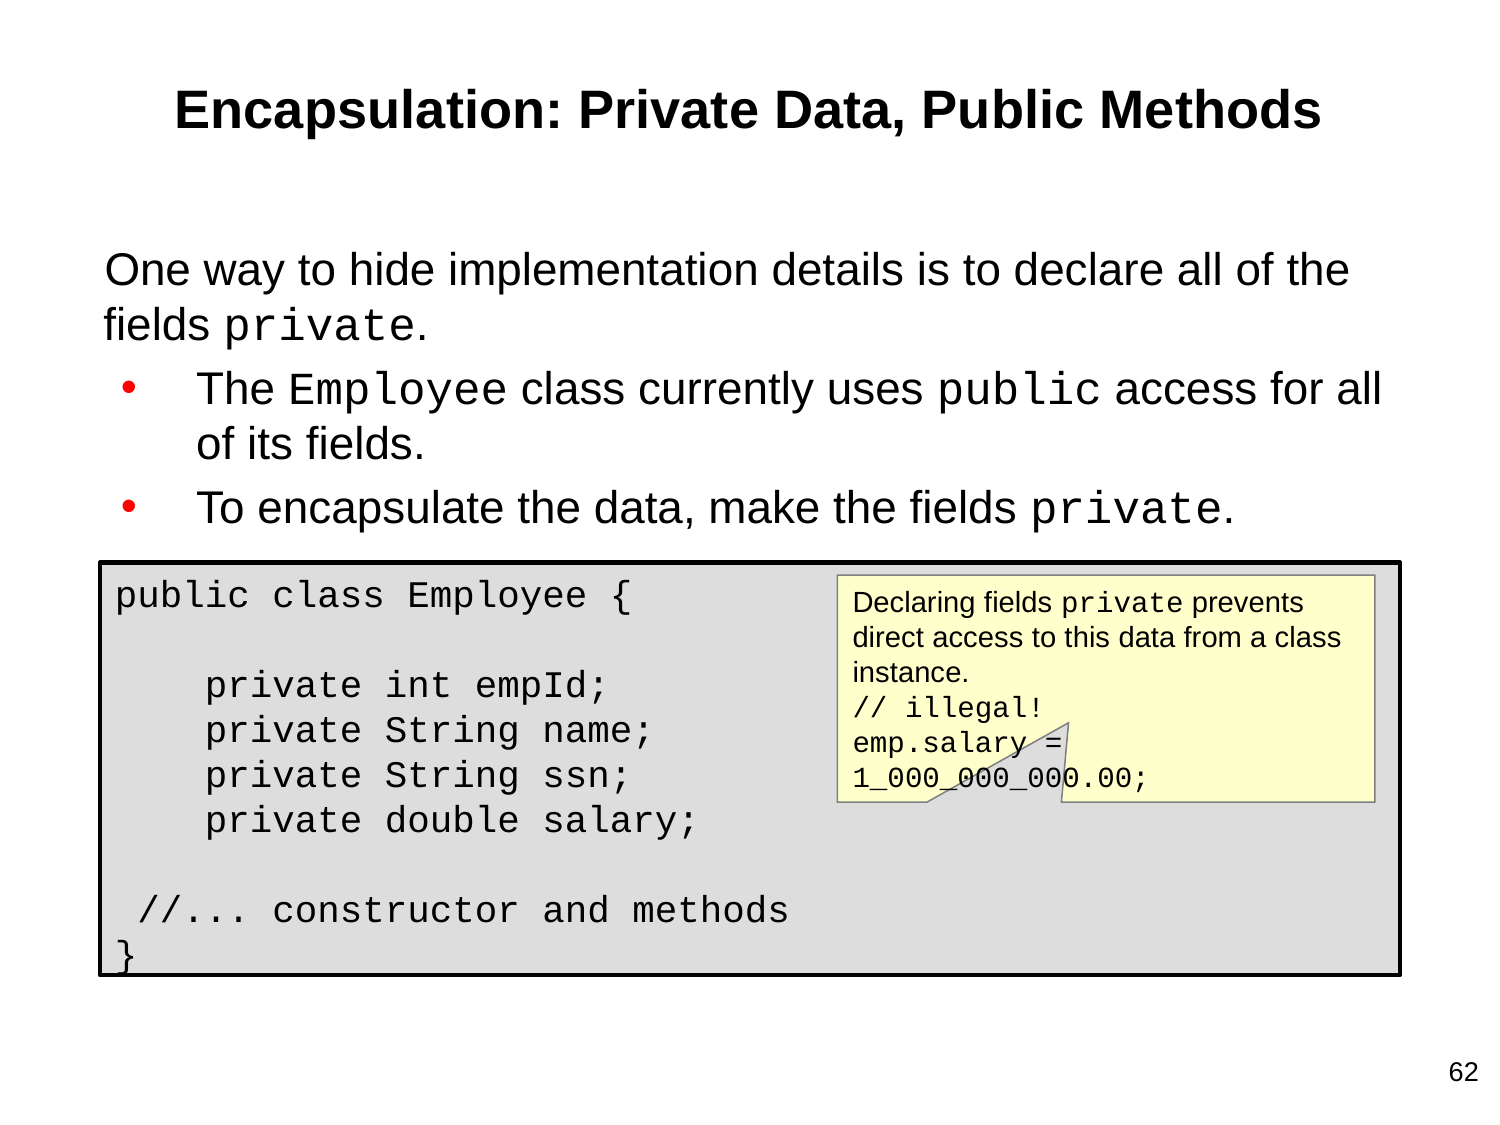

# Encapsulation: Private Data, Public Methods
One way to hide implementation details is to declare all of the fields private.
The Employee class currently uses public access for all of its fields.
To encapsulate the data, make the fields private.

public class Employee {

    private int empId;
    private String name;
    private String ssn;
    private double salary;

 //... constructor and methods
}
Declaring fields private prevents direct access to this data from a class instance.
// illegal!
emp.salary = 1_000_000_000.00;
62